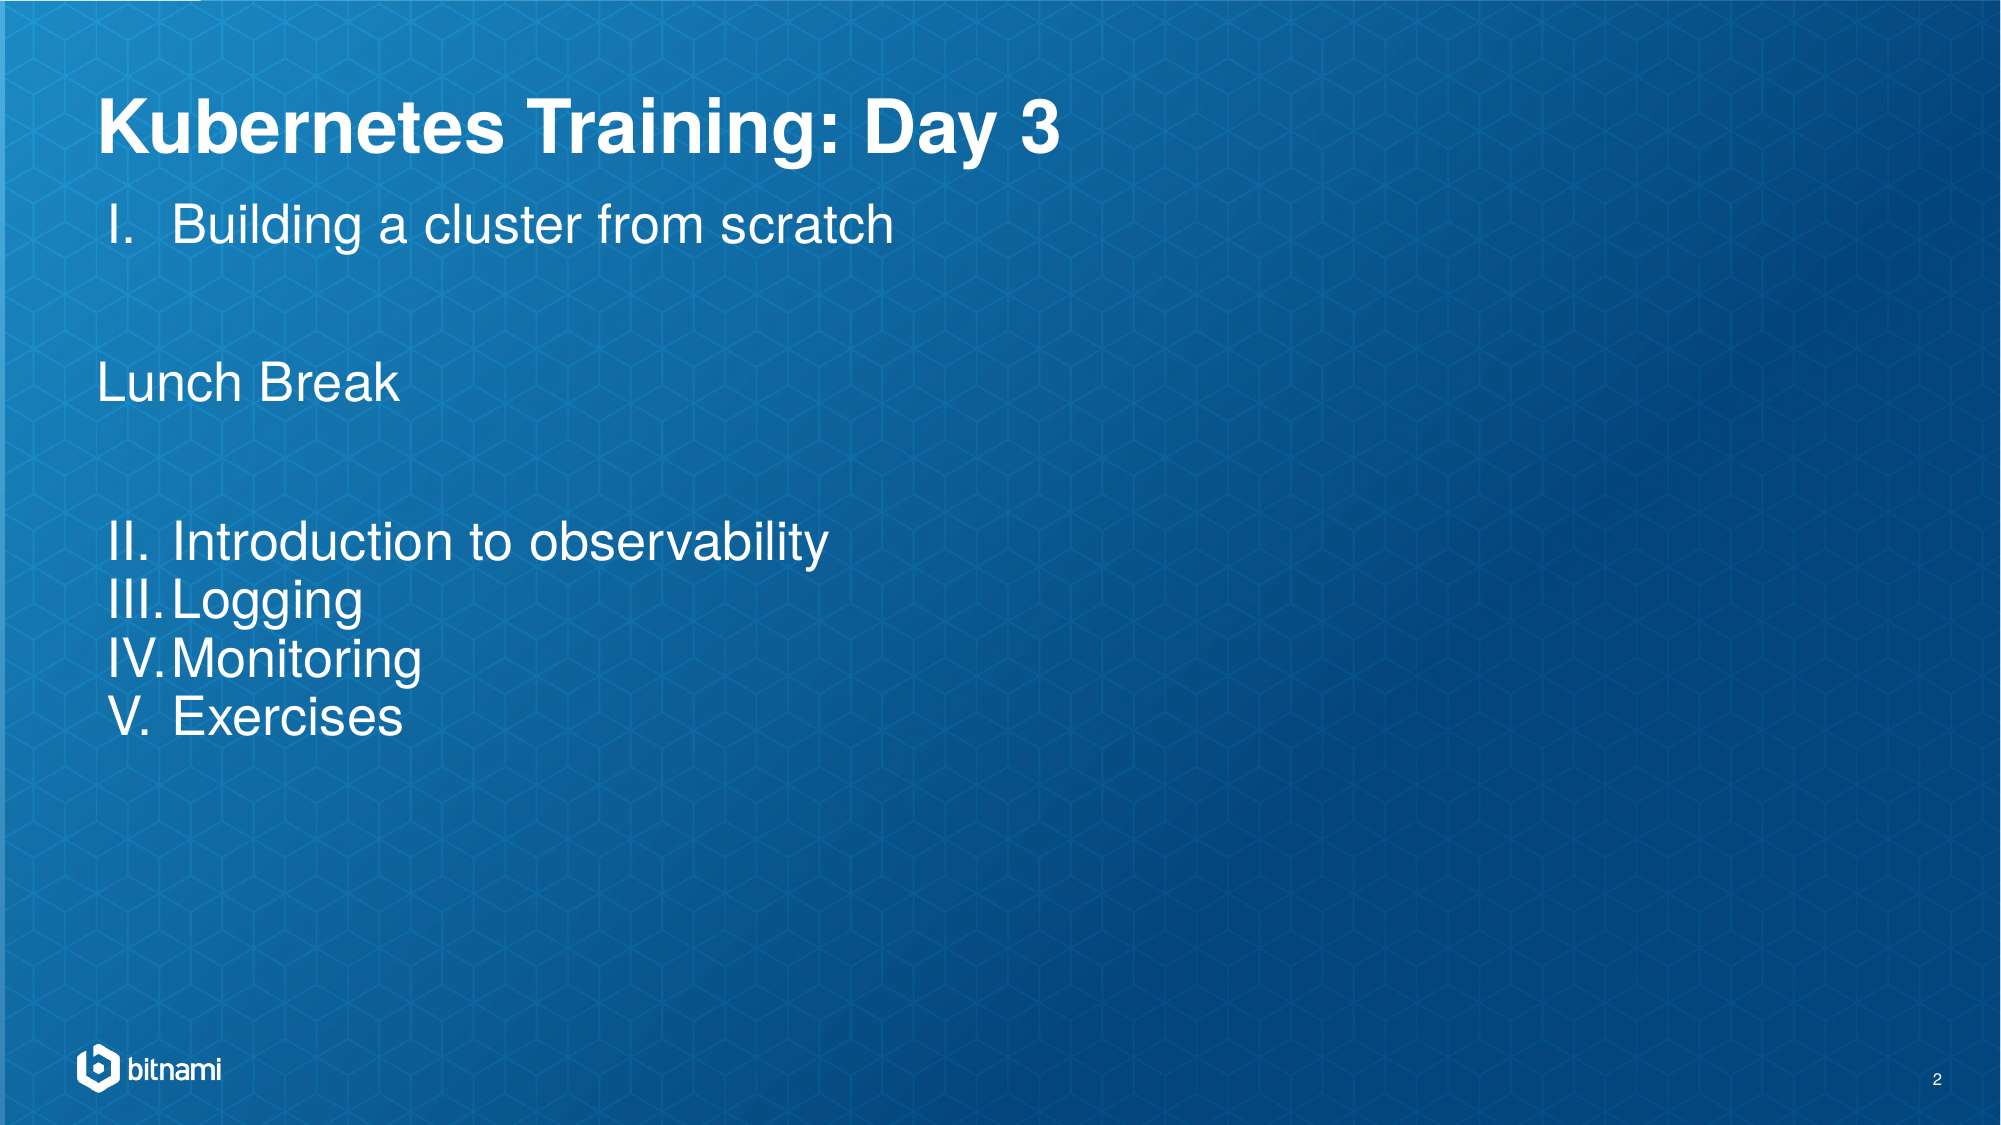

# Kubernetes Training: Day 3
Building a cluster from scratch

Lunch Break

Introduction to observability
Logging
Monitoring
Exercises
2